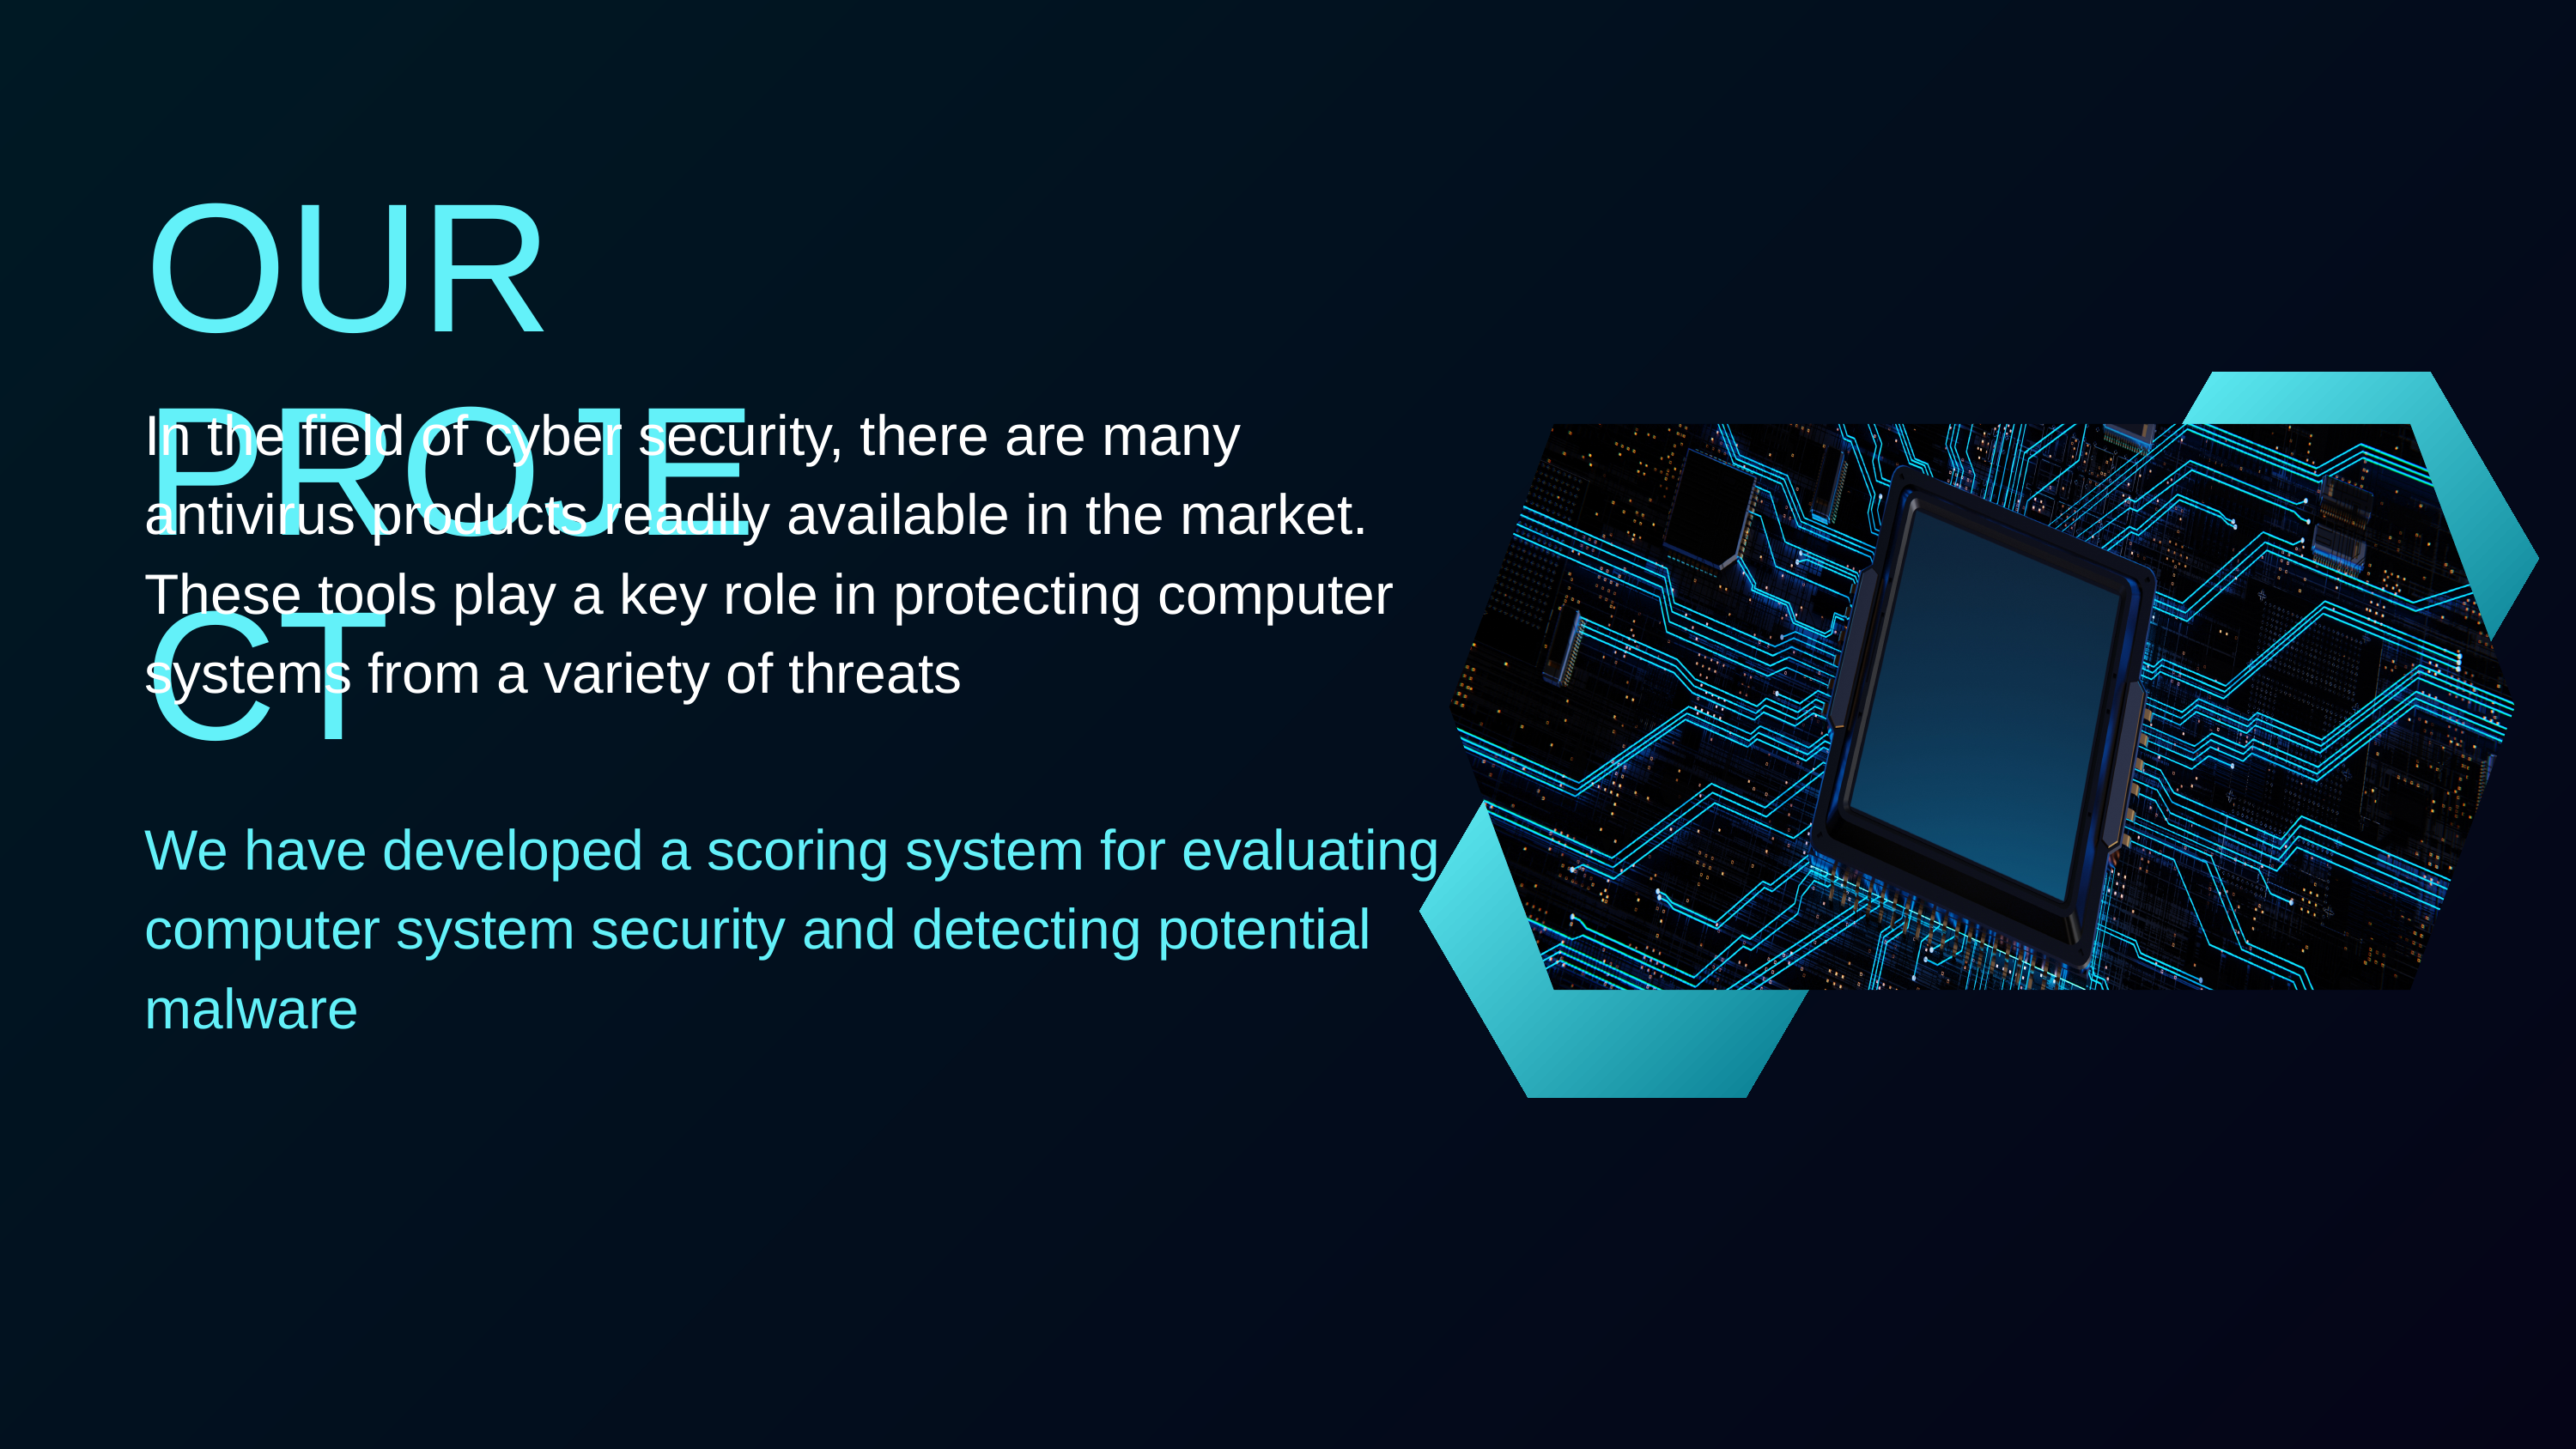

OUR PROJECT

In the field of cyber security, there are many antivirus products readily available in the market.
These tools play a key role in protecting computer systems from a variety of threats

We have developed a scoring system for evaluating computer system security and detecting potential malware